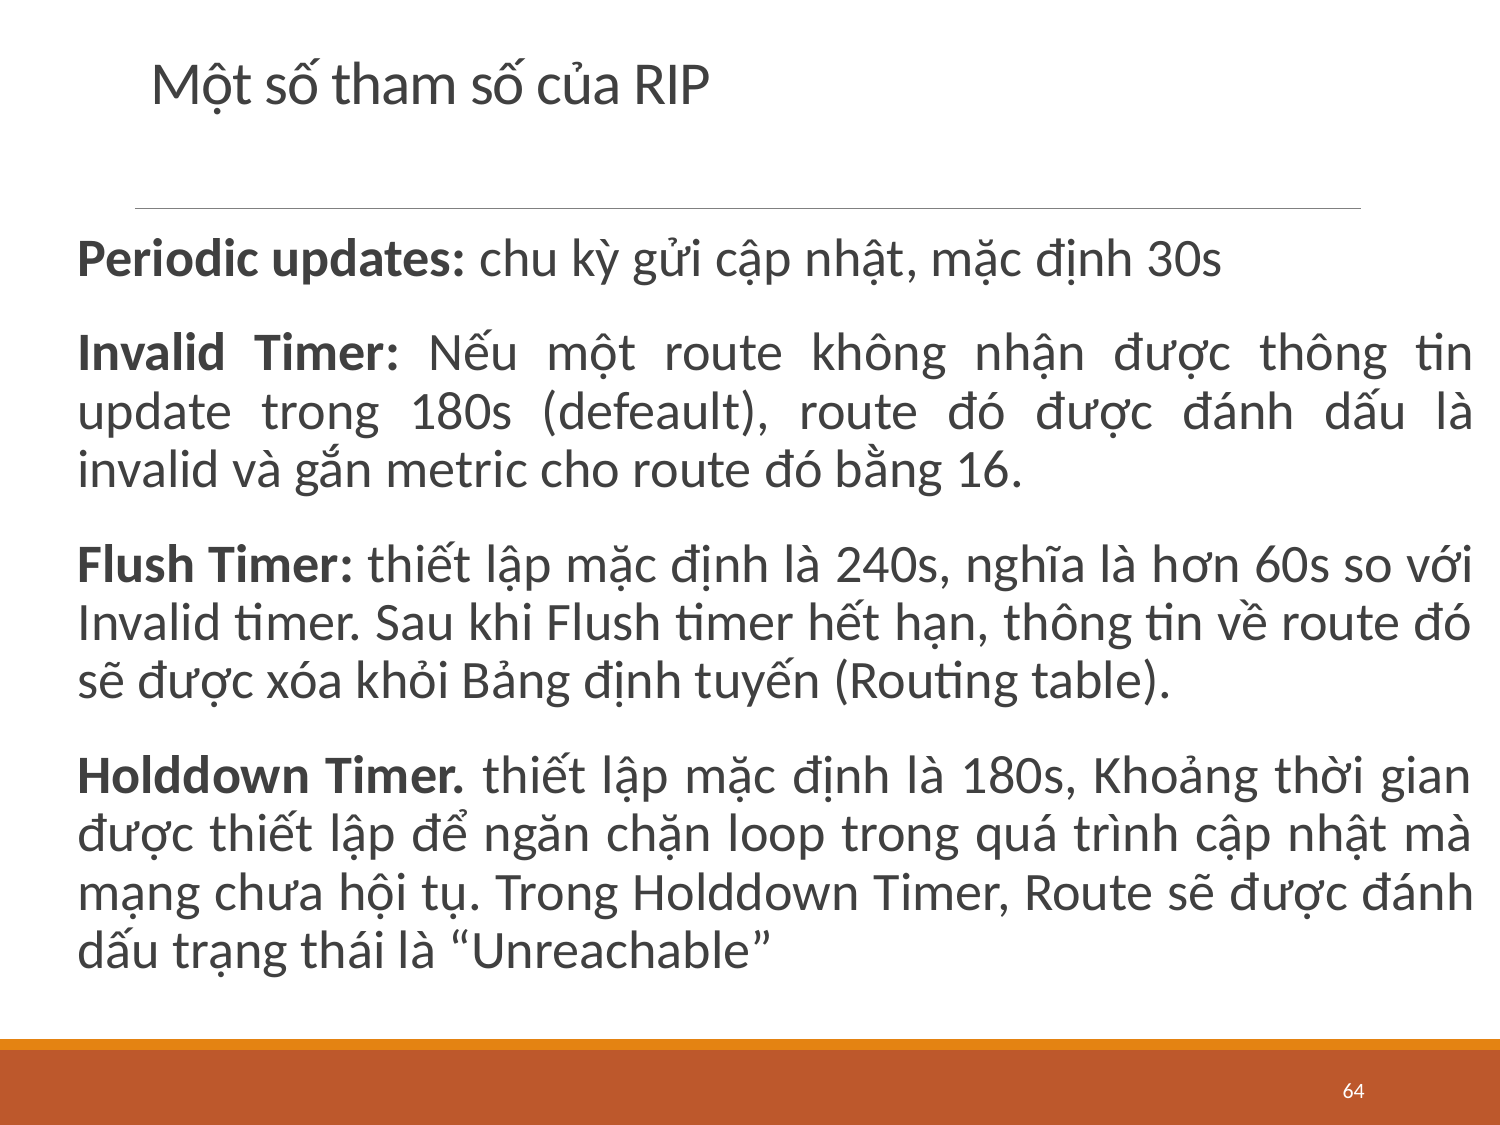

# Một số tham số của RIP
Periodic updates: chu kỳ gửi cập nhật, mặc định 30s
Invalid Timer: Nếu một route không nhận được thông tin update trong 180s (defeault), route đó được đánh dấu là invalid và gắn metric cho route đó bằng 16.
Flush Timer: thiết lập mặc định là 240s, nghĩa là hơn 60s so với Invalid timer. Sau khi Flush timer hết hạn, thông tin về route đó sẽ được xóa khỏi Bảng định tuyến (Routing table).
Holddown Timer. thiết lập mặc định là 180s, Khoảng thời gian được thiết lập để ngăn chặn loop trong quá trình cập nhật mà mạng chưa hội tụ. Trong Holddown Timer, Route sẽ được đánh dấu trạng thái là “Unreachable”
64